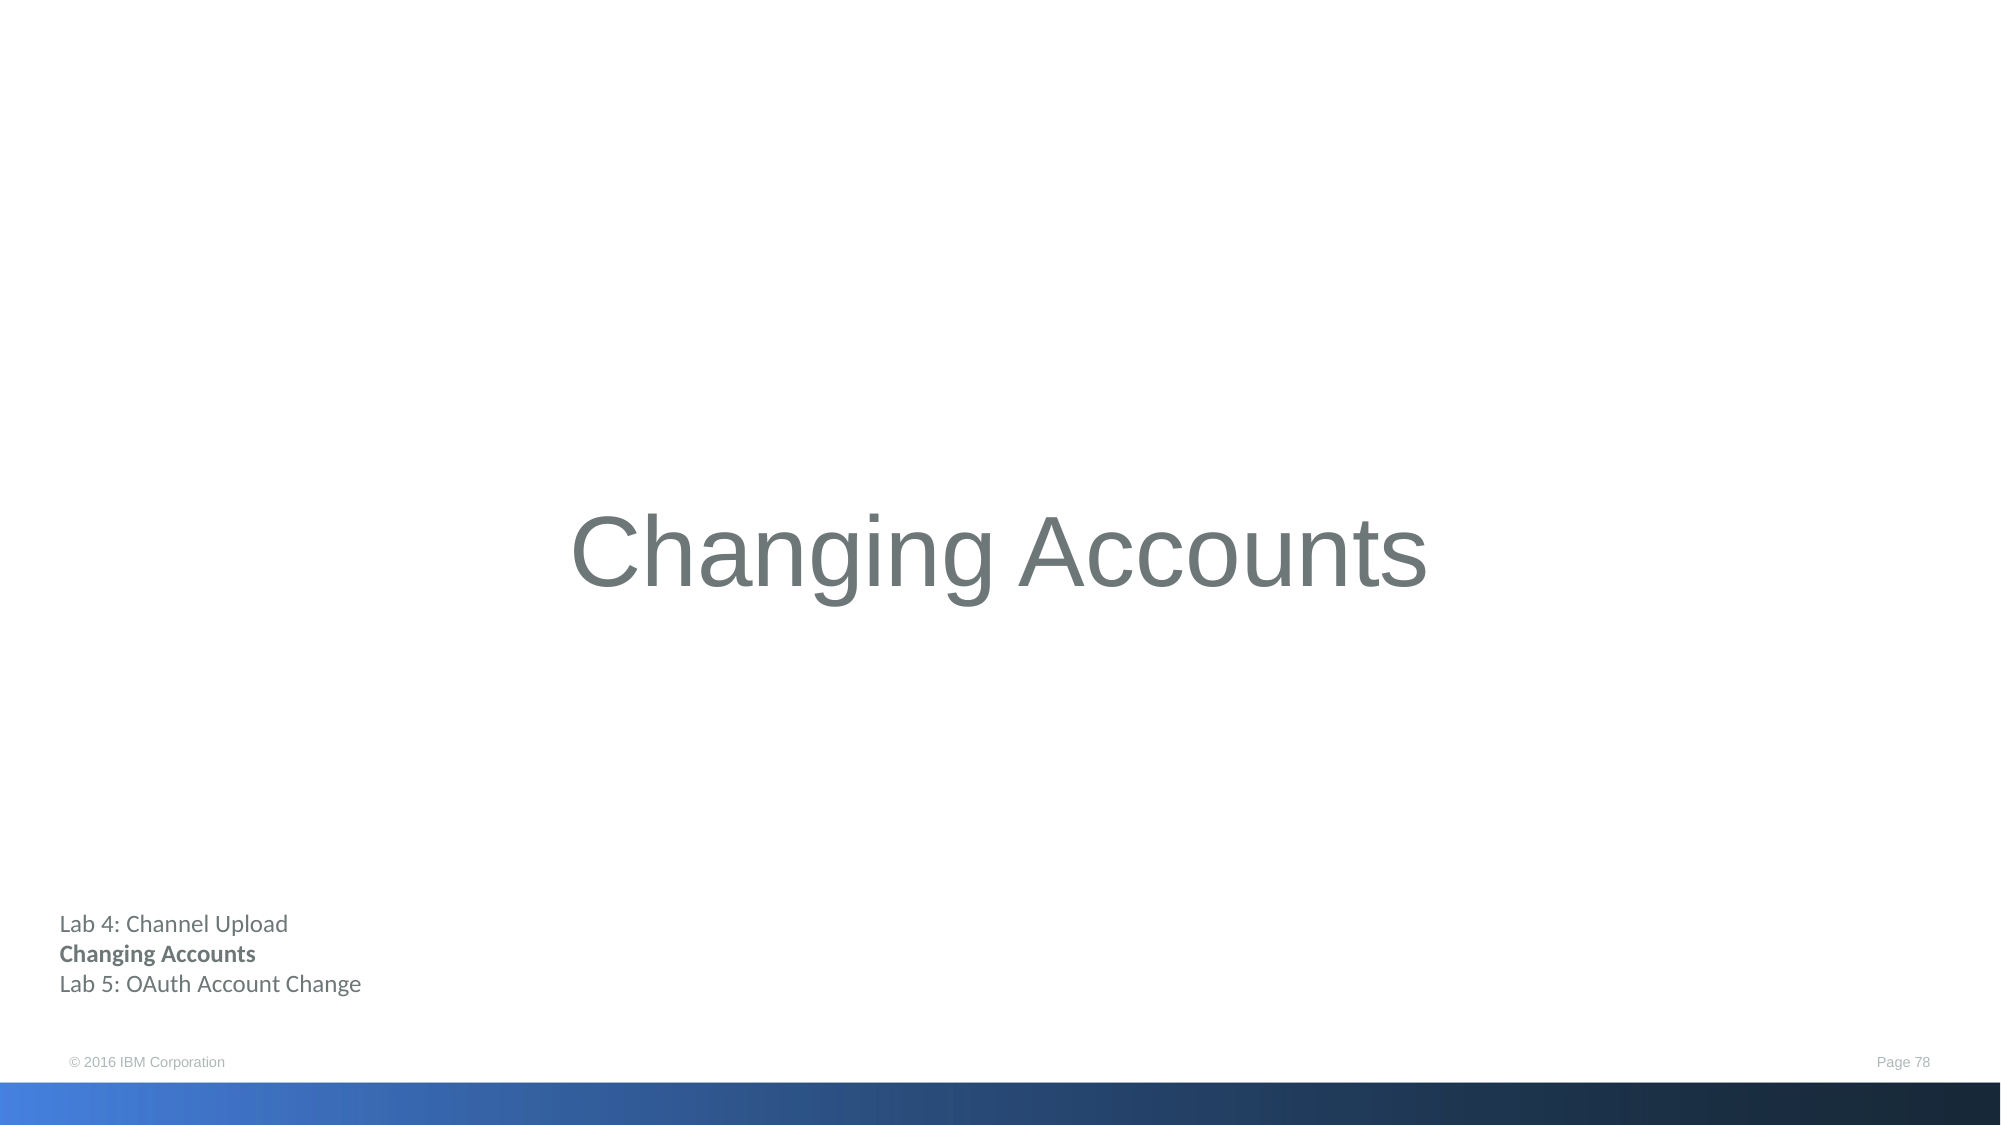

Changing Accounts
Lab 4: Channel Upload
Changing Accounts
Lab 5: OAuth Account Change